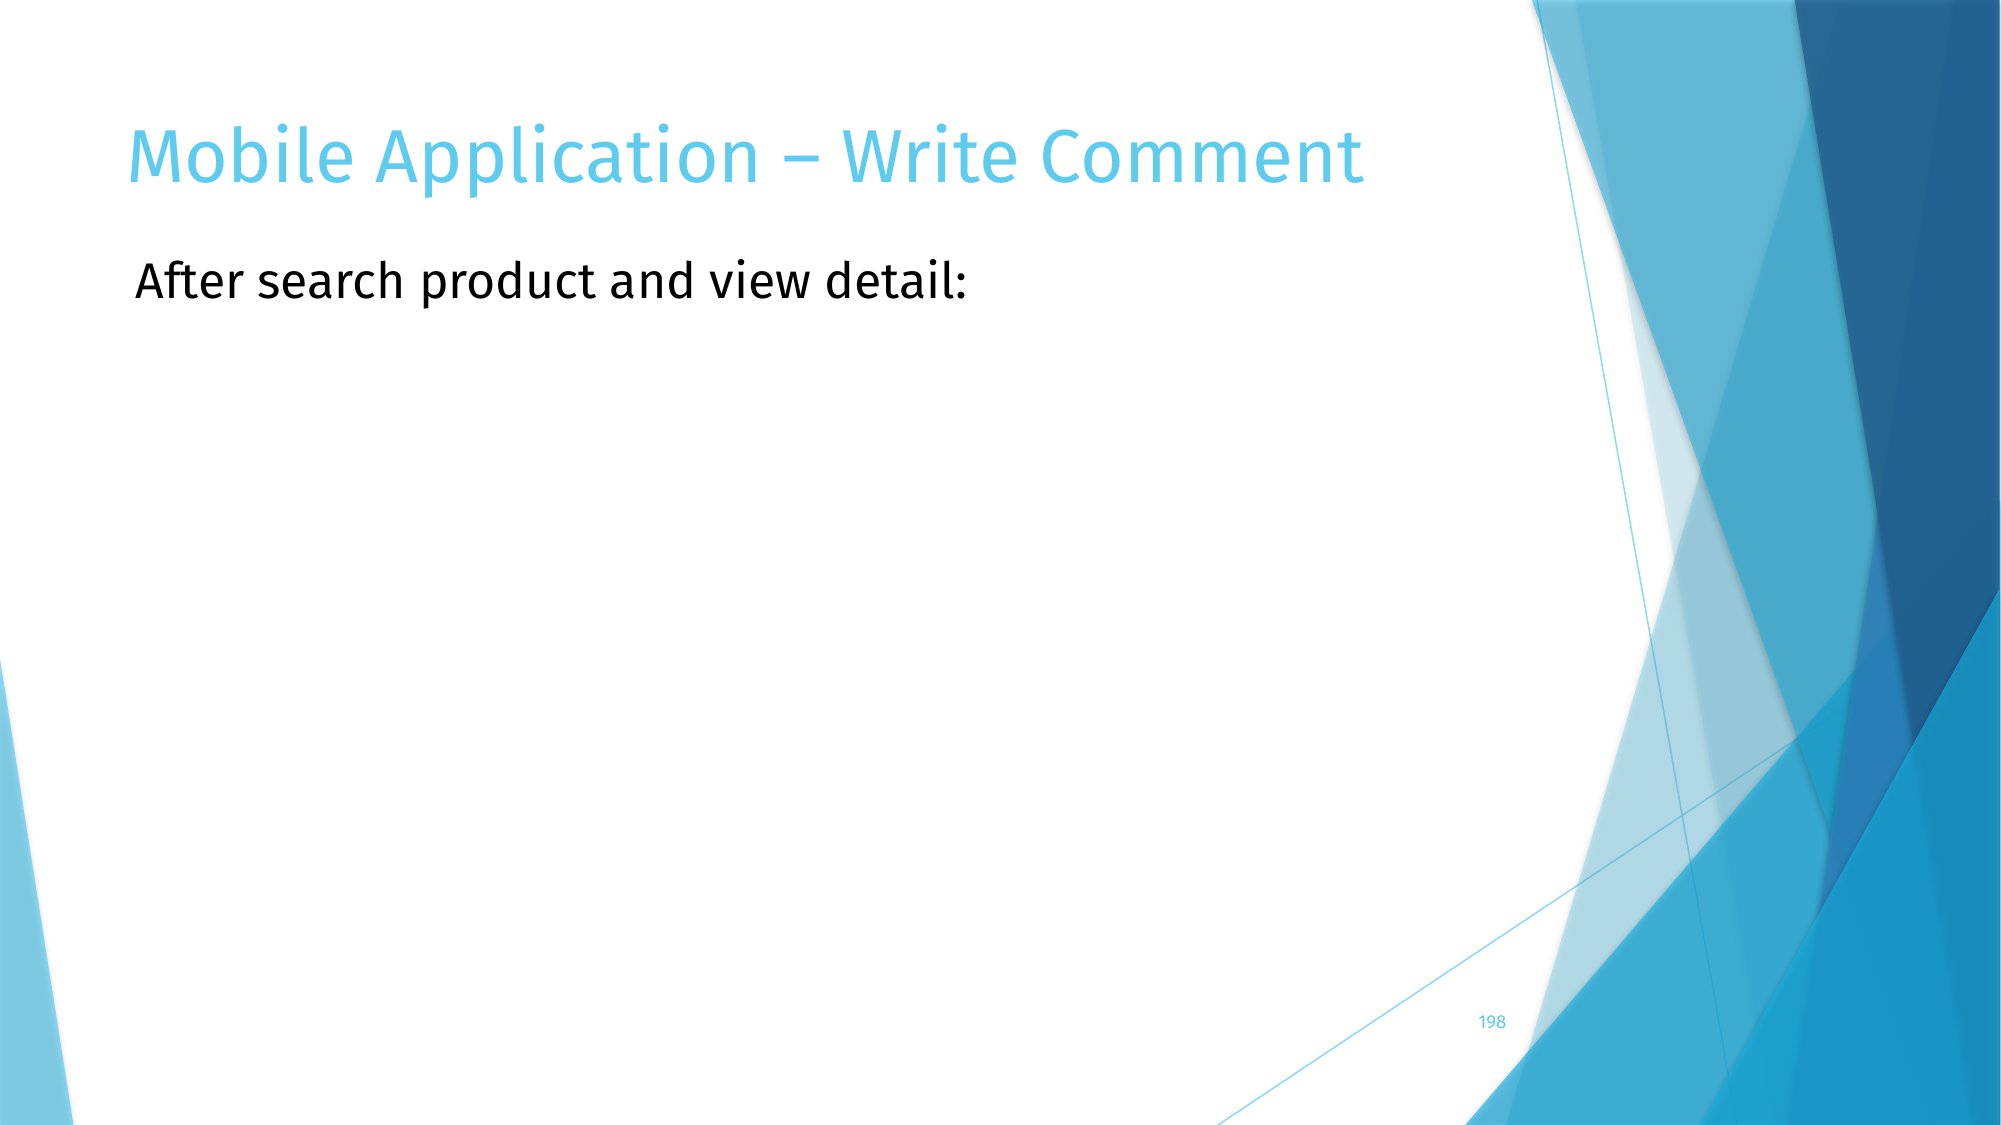

# Mobile Application – Write Comment
After search product and view detail:
198